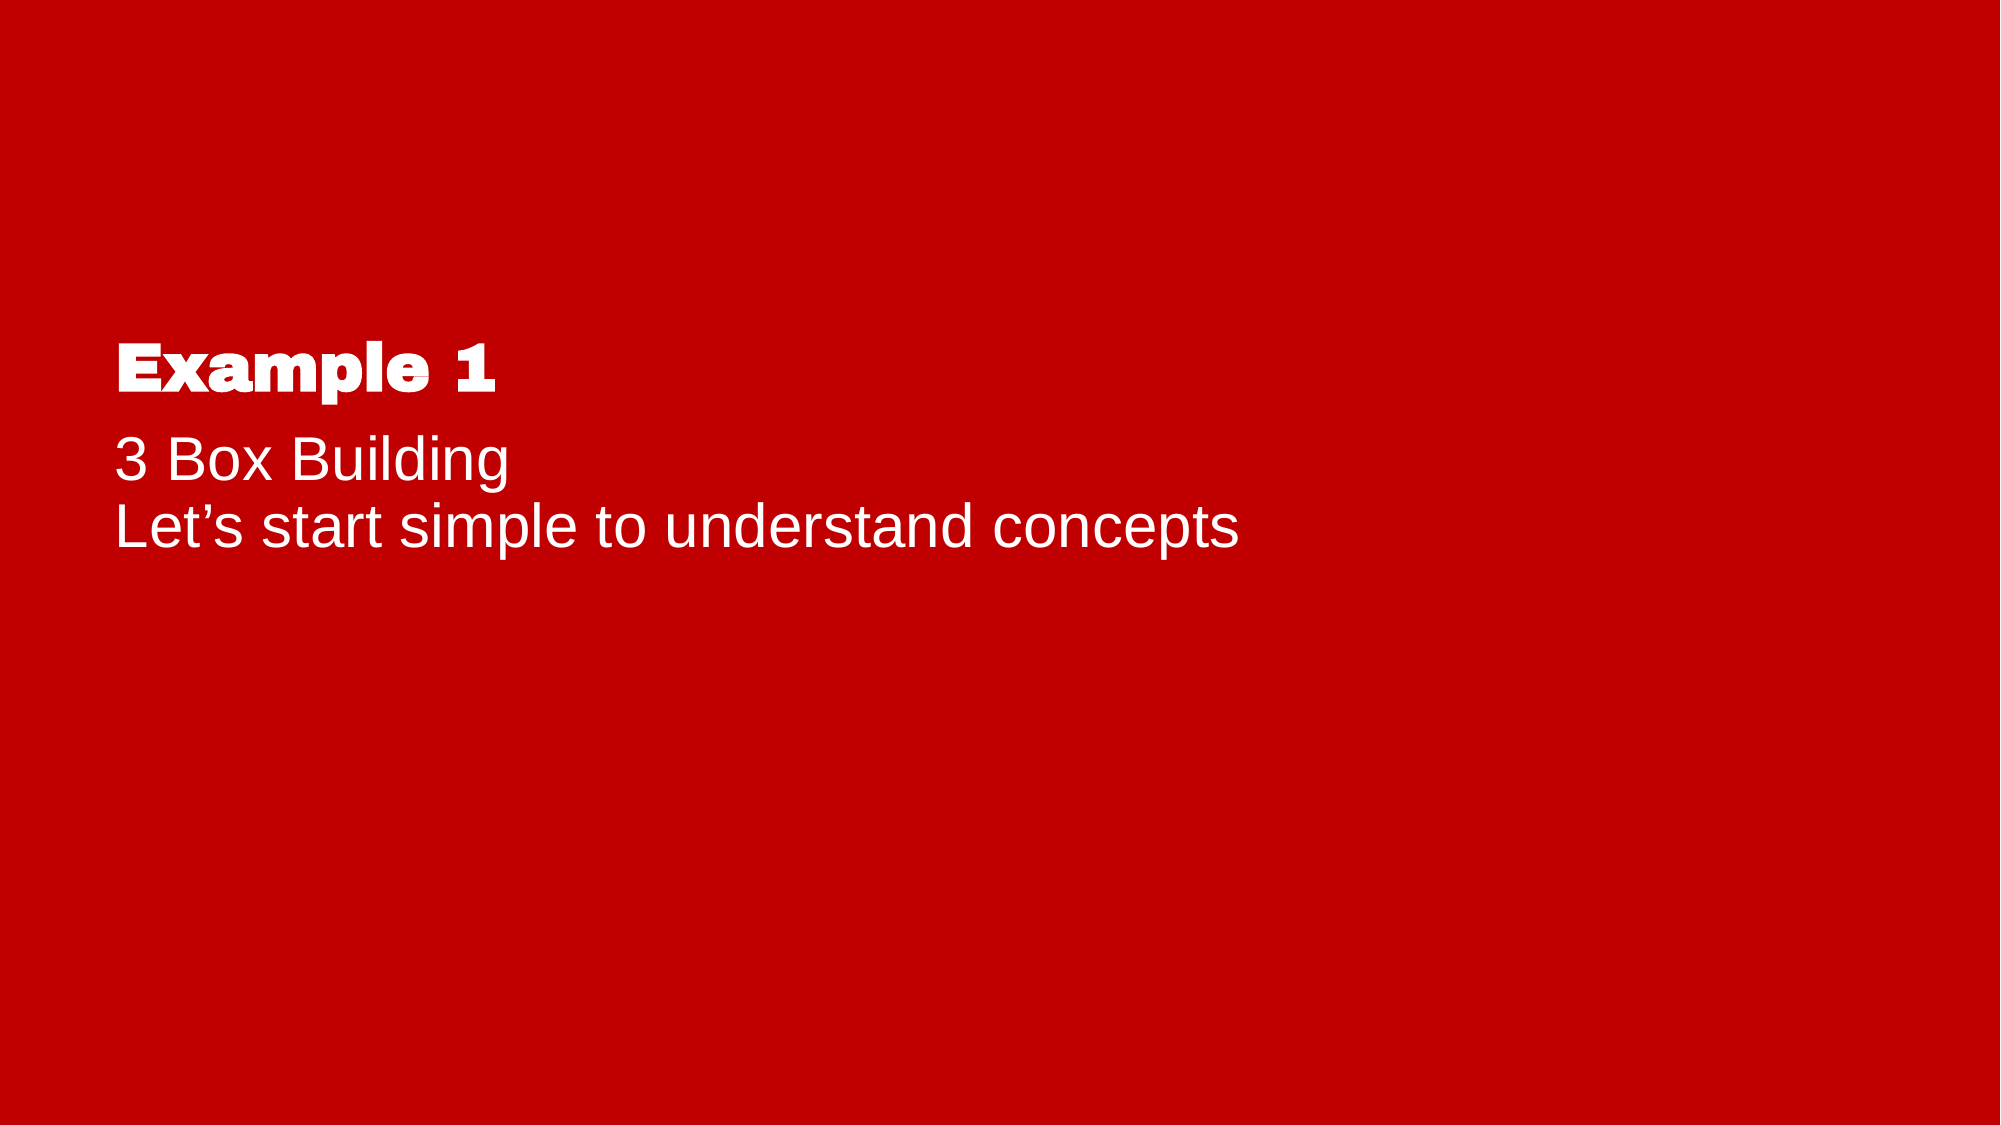

Example 1
# 3 Box Building Let’s start simple to understand concepts